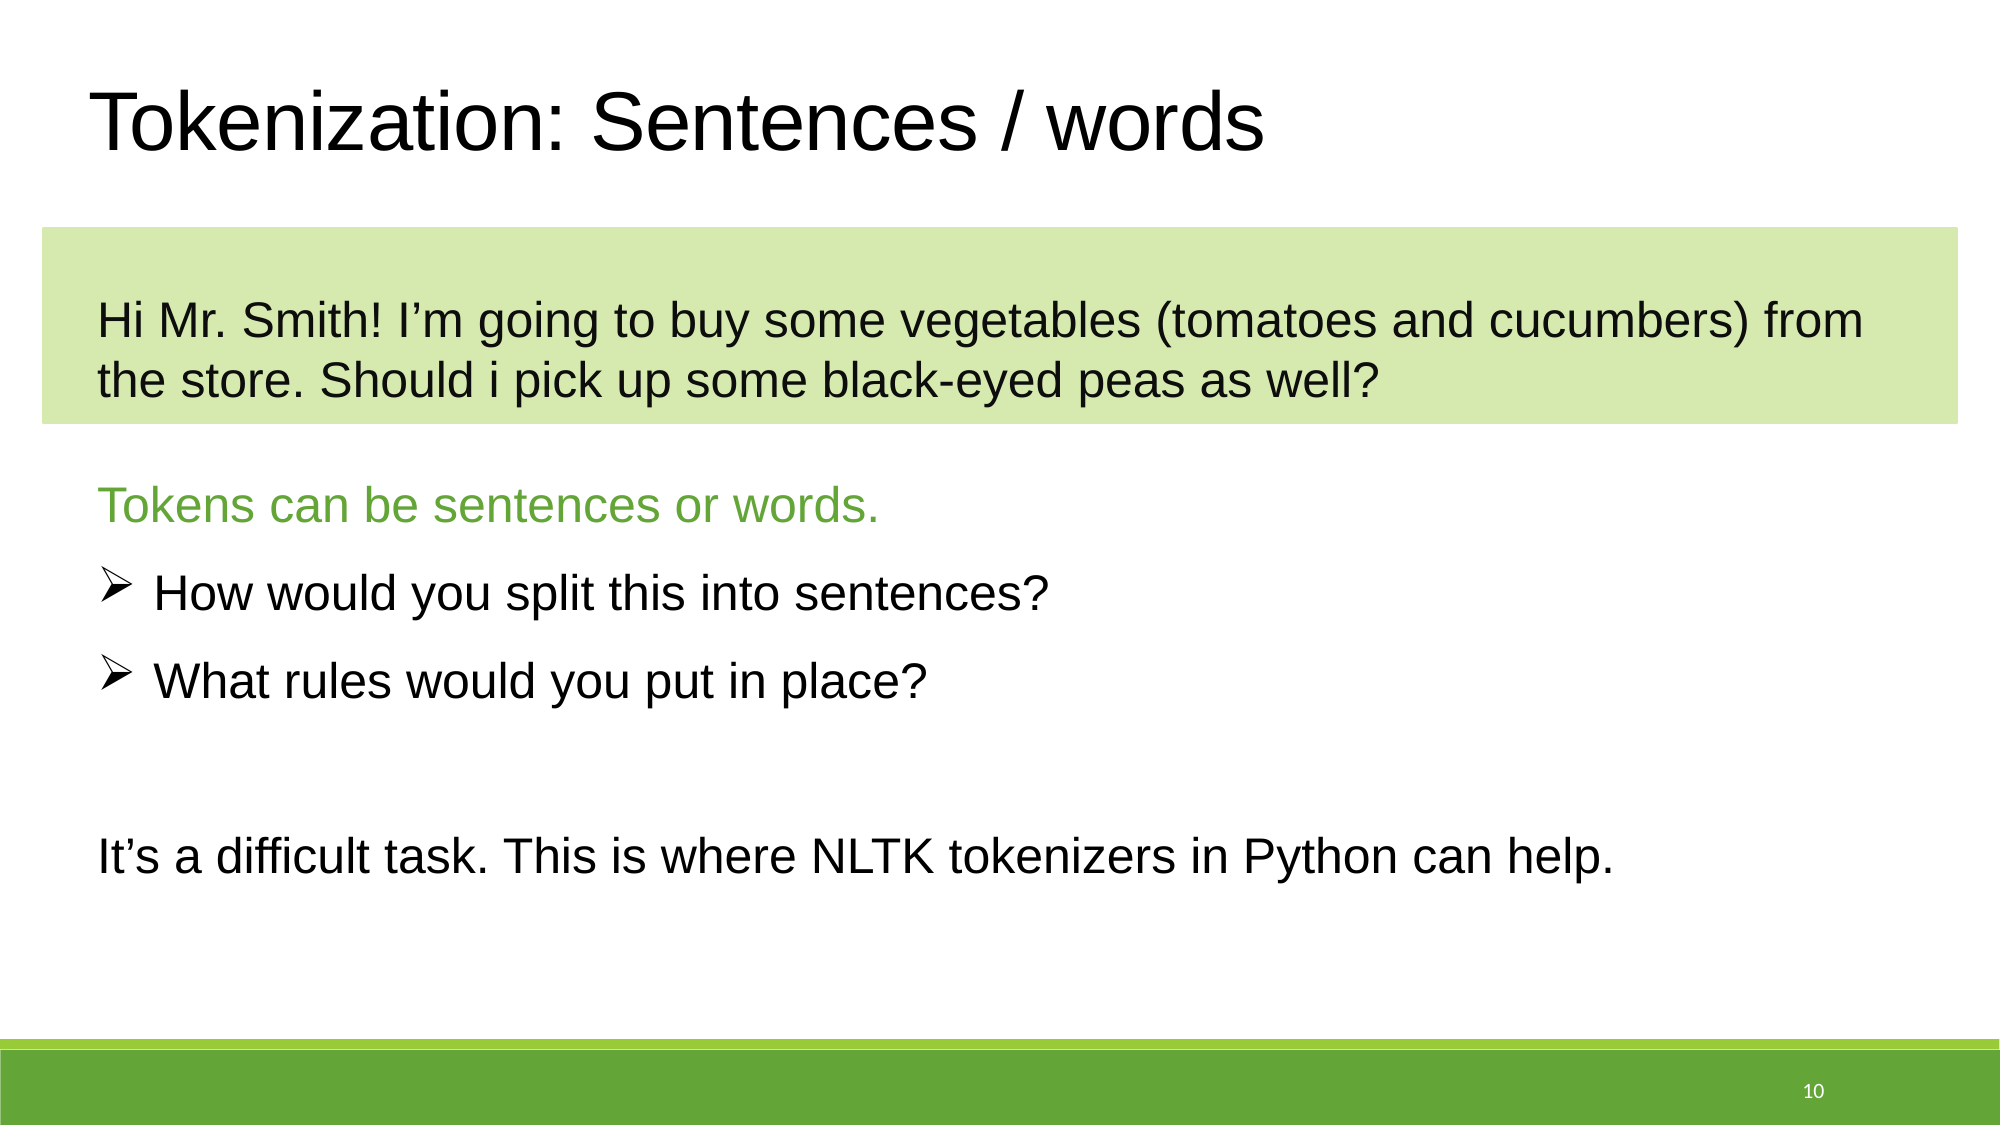

Tokenization: Sentences / words
Hi Mr. Smith! I’m going to buy some vegetables (tomatoes and cucumbers) from the store. Should i pick up some black-eyed peas as well?

Tokens can be sentences or words.
How would you split this into sentences?
What rules would you put in place?

It’s a difficult task. This is where NLTK tokenizers in Python can help.

10